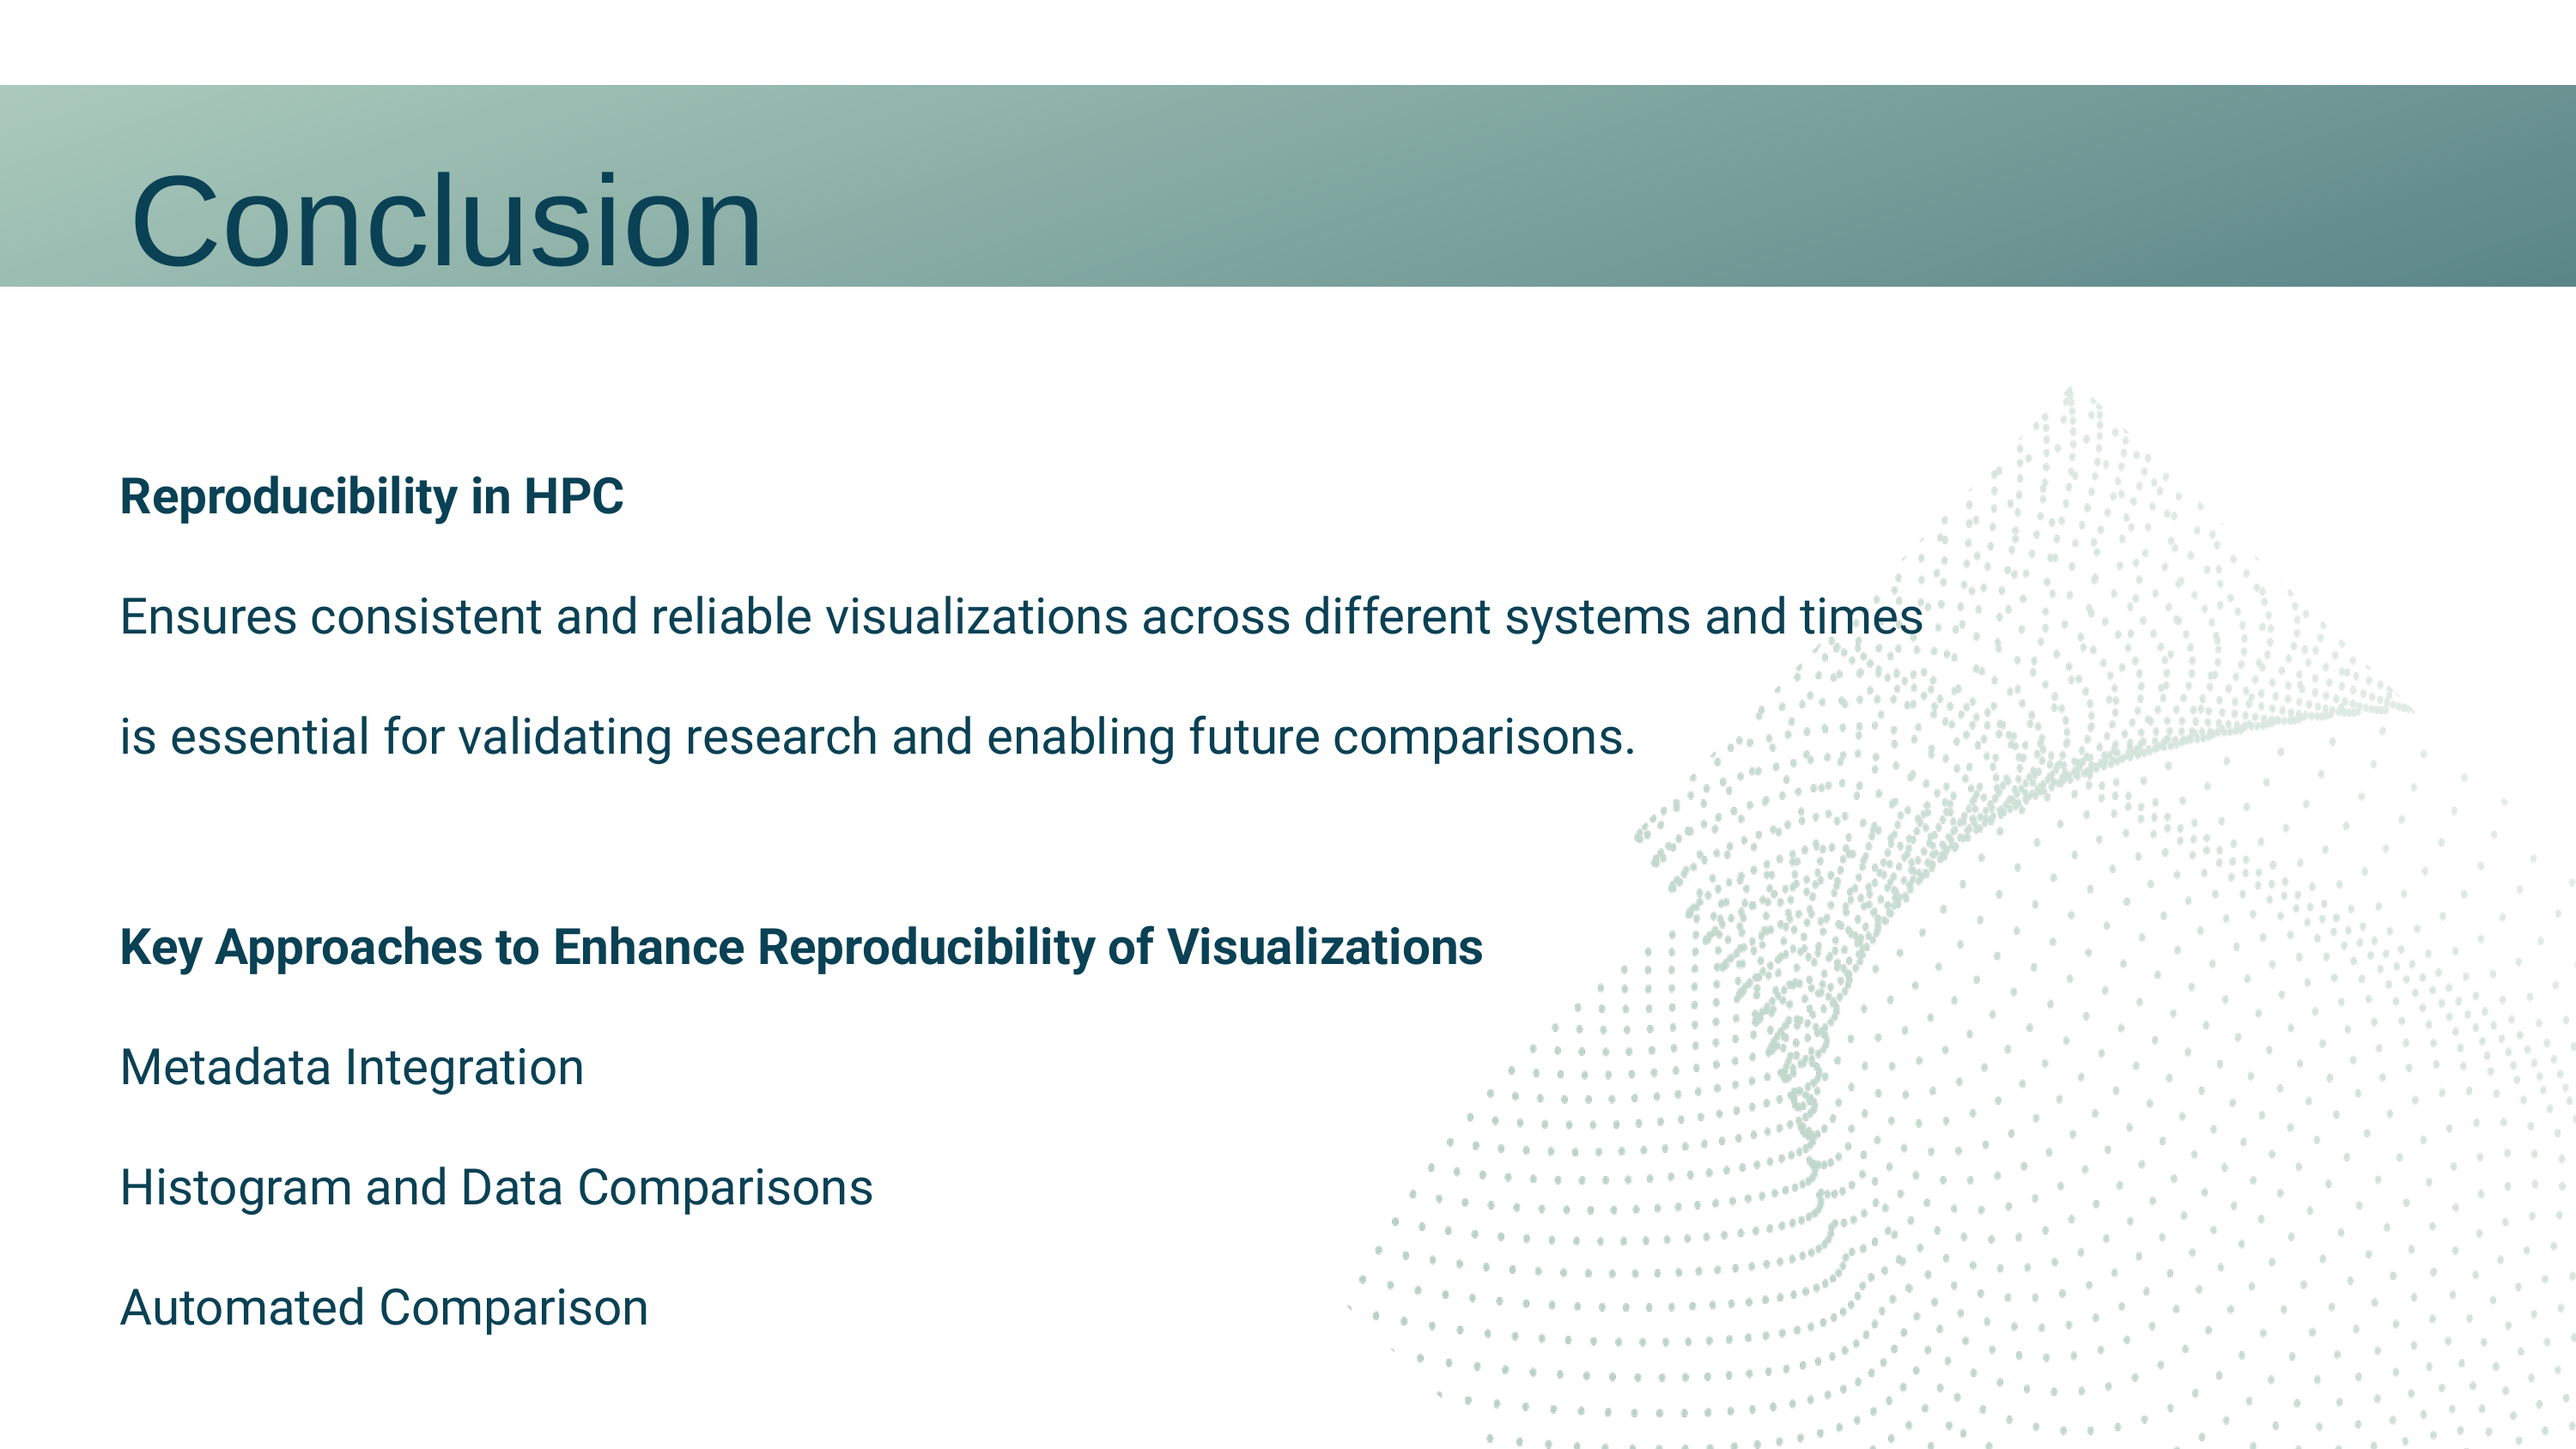

Conclusion

Future Direction

Lessons & Findings
Reproducibility in HPC
Ensures consistent and reliable visualizations across different systems and times is essential for validating research and enabling future comparisons.

Key Approaches to Enhance Reproducibility of Visualizations
Metadata Integration
Histogram and Data Comparisons
Automated Comparison